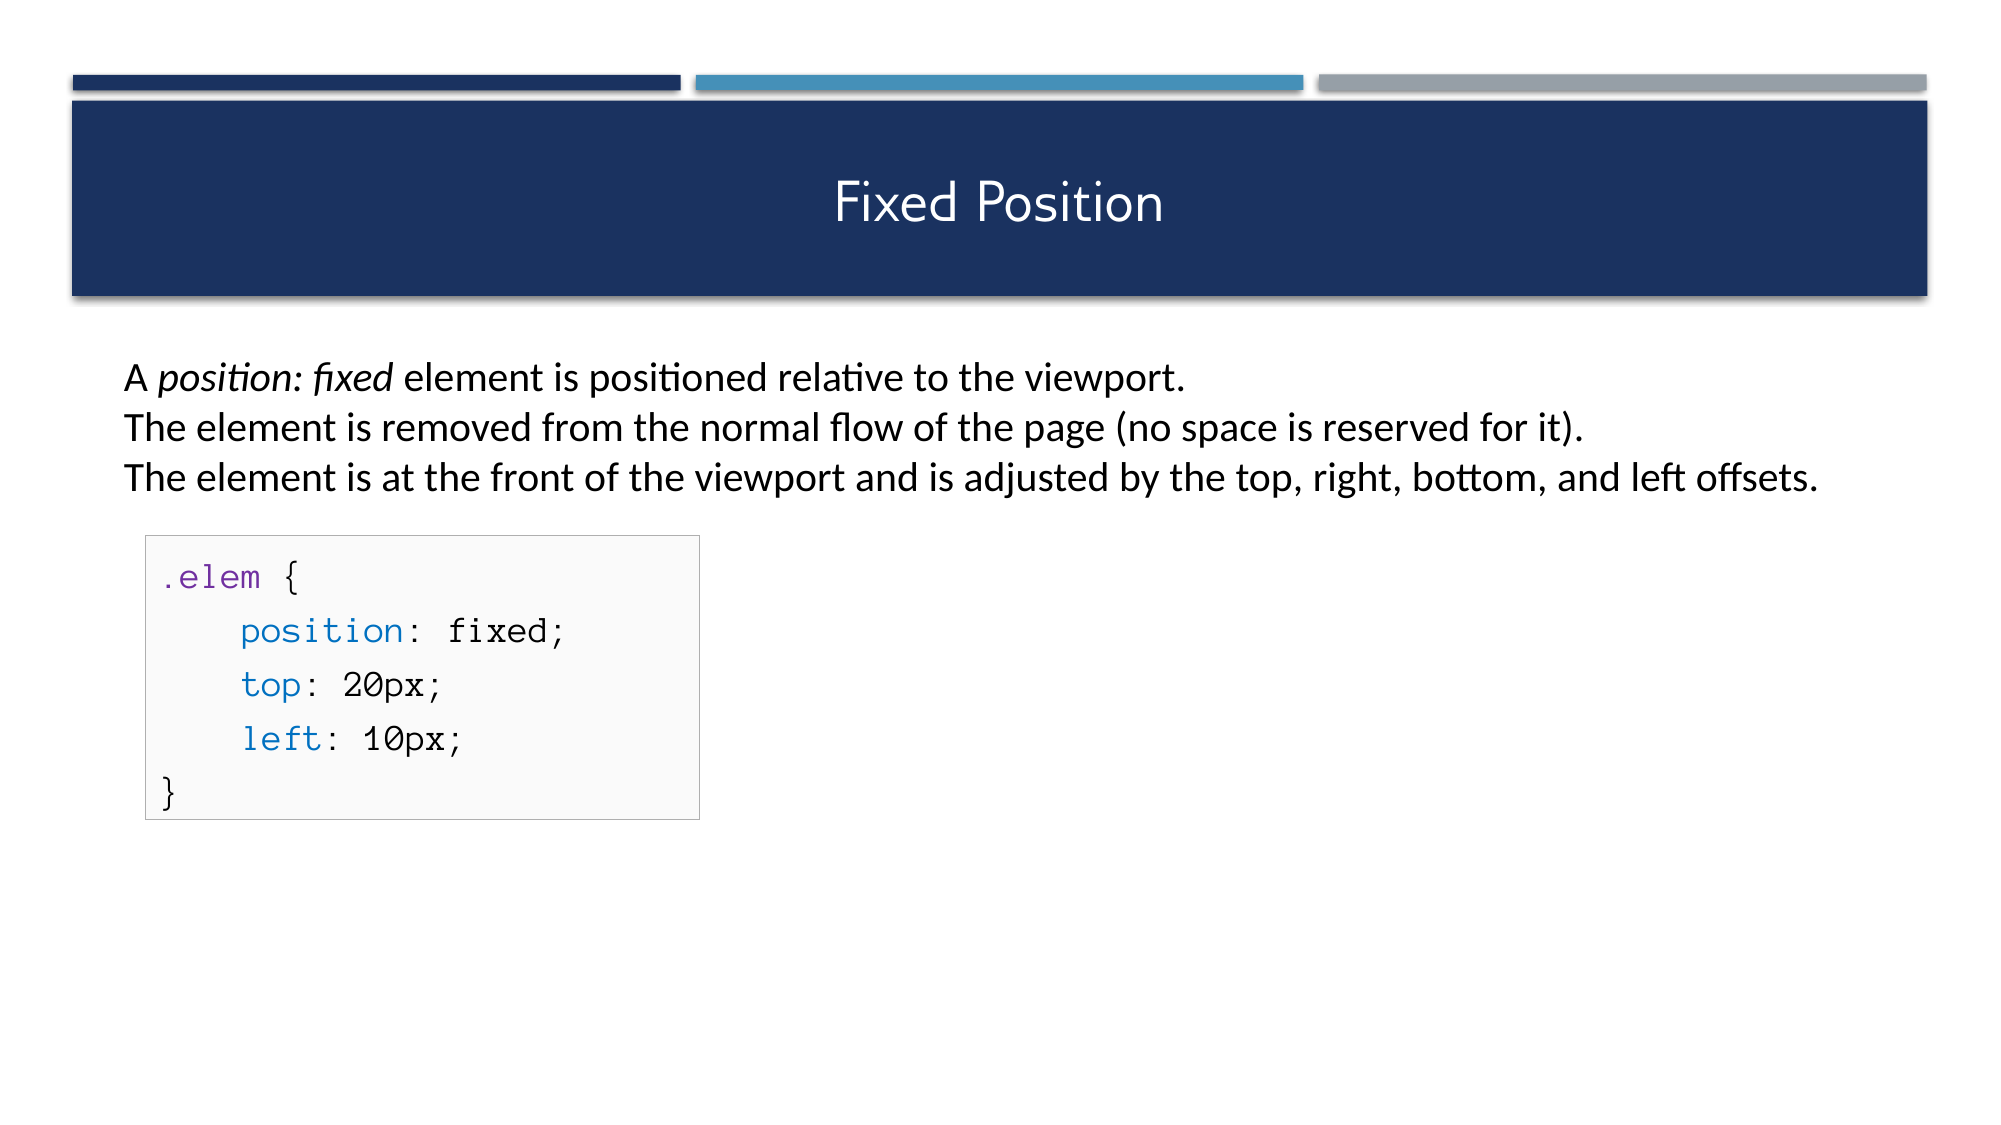

# Fixed Position
A position: fixed element is positioned relative to the viewport.
The element is removed from the normal flow of the page (no space is reserved for it).
The element is at the front of the viewport and is adjusted by the top, right, bottom, and left offsets.
.elem {
    position: fixed;
    top: 20px;
    left: 10px;
}